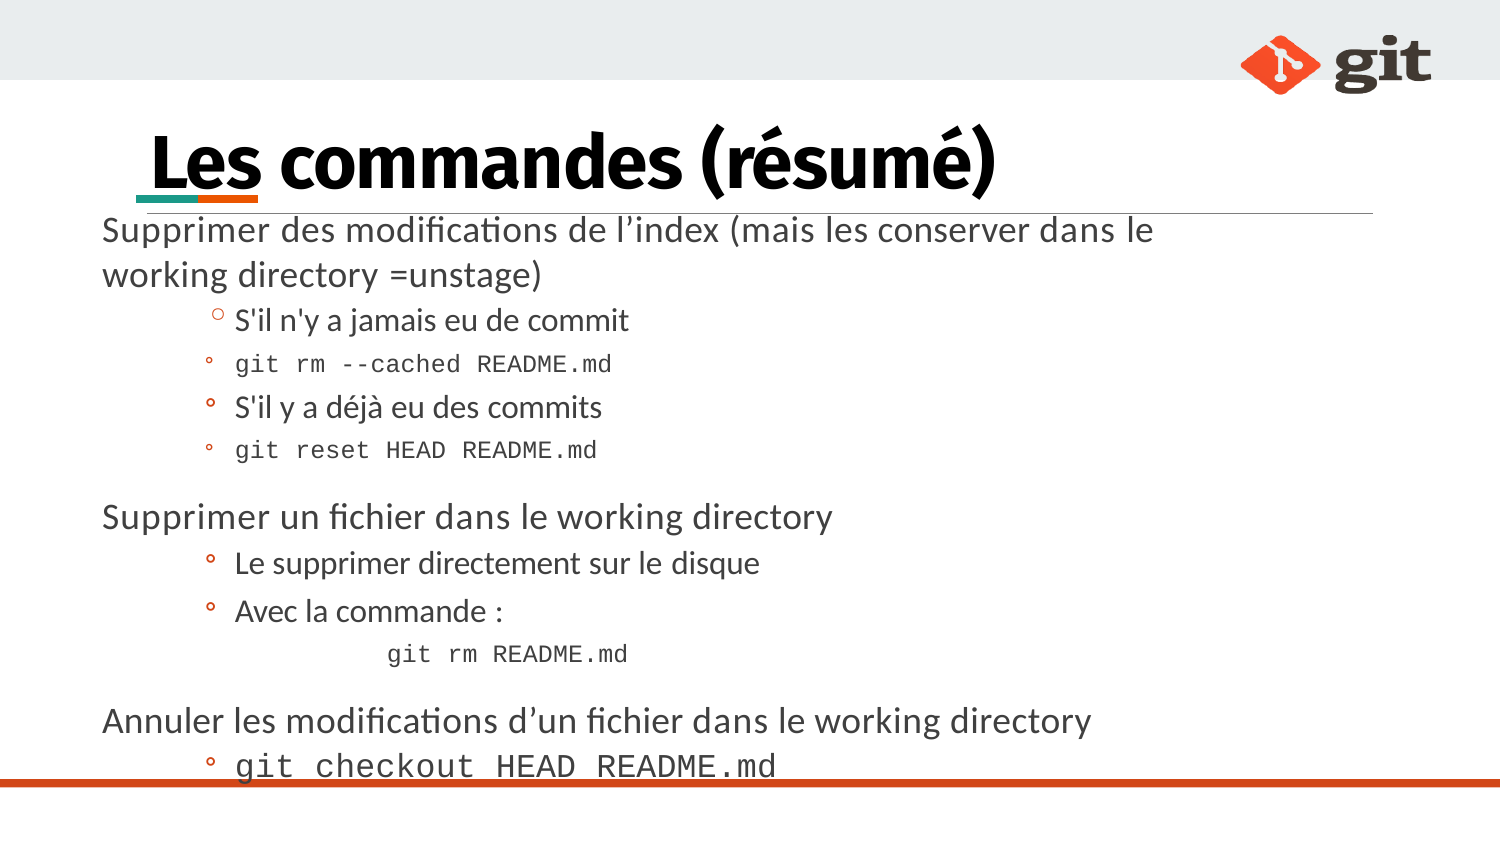

# Les commandes (résumé)
Supprimer des modifications de l’index (mais les conserver dans le  working directory =unstage)
S'il n'y a jamais eu de commit
git rm --cached README.md
S'il y a déjà eu des commits
git reset HEAD README.md
Supprimer un fichier dans le working directory
Le supprimer directement sur le disque
Avec la commande :
git rm README.md
Annuler les modifications d’un fichier dans le working directory
git checkout HEAD README.md